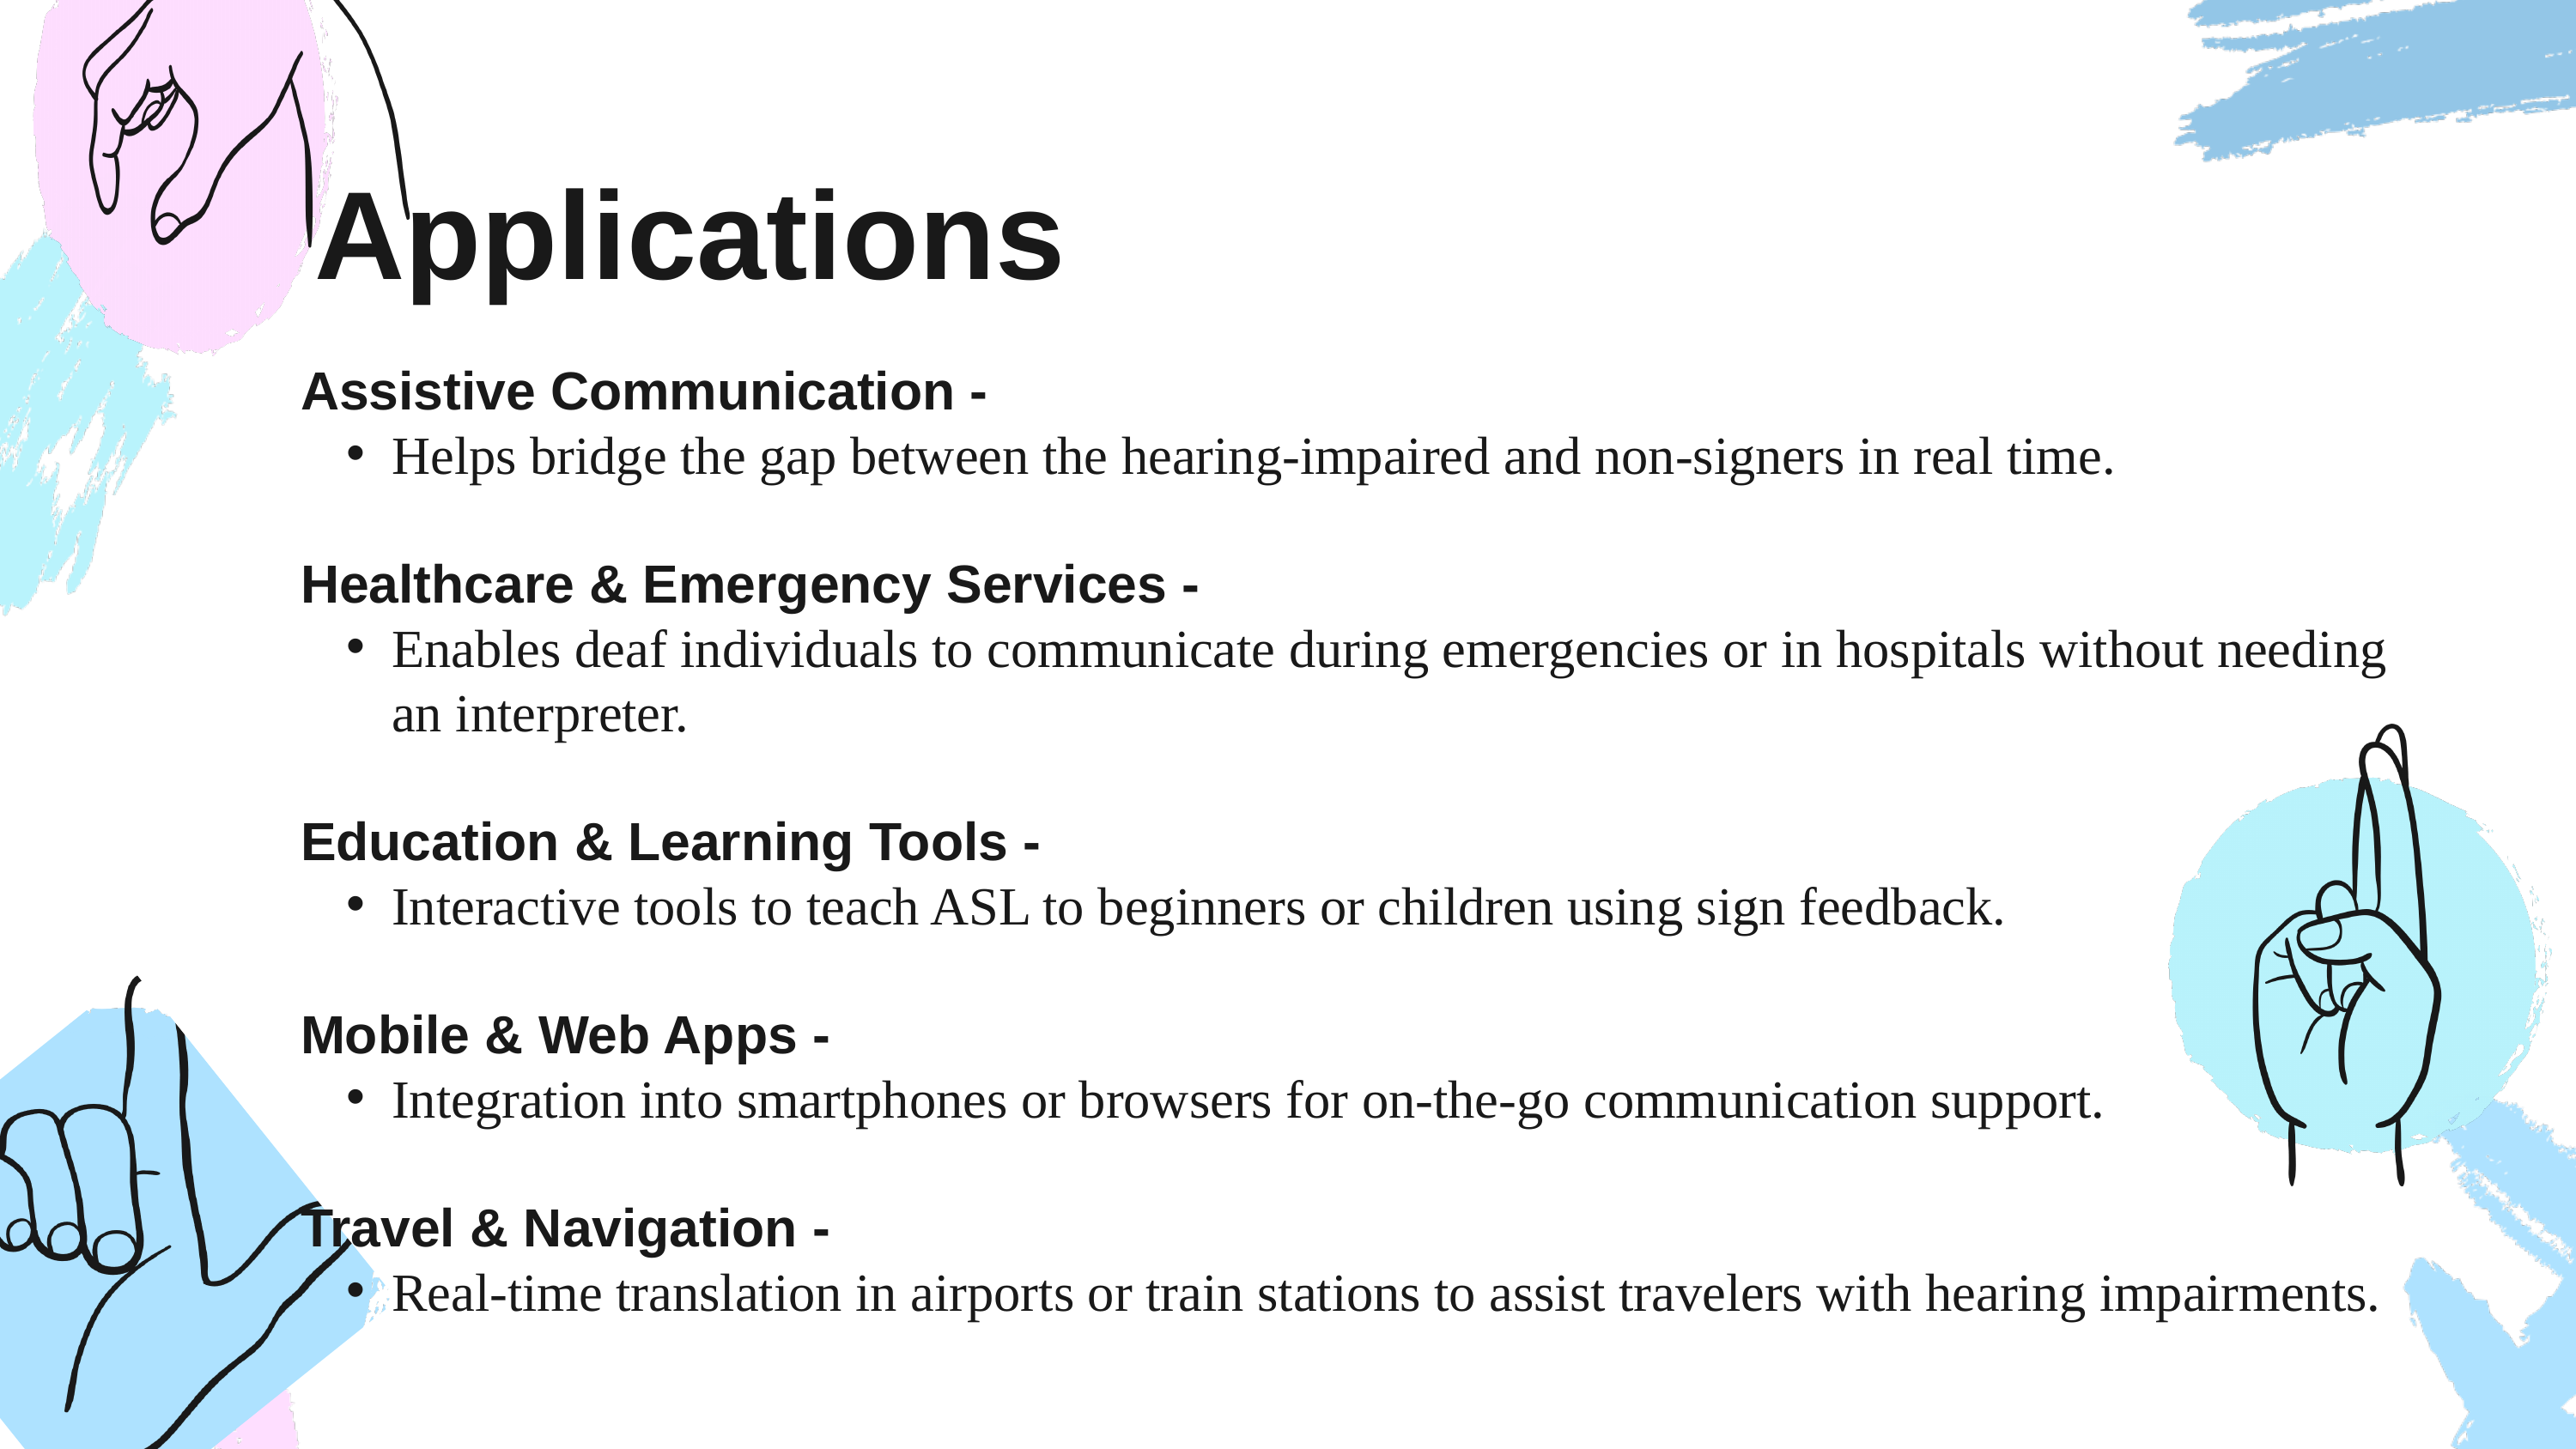

Applications
Assistive Communication -
Helps bridge the gap between the hearing-impaired and non-signers in real time.

Healthcare & Emergency Services -
Enables deaf individuals to communicate during emergencies or in hospitals without needing an interpreter.

Education & Learning Tools -
Interactive tools to teach ASL to beginners or children using sign feedback.

Mobile & Web Apps -
Integration into smartphones or browsers for on-the-go communication support.

Travel & Navigation -
Real-time translation in airports or train stations to assist travelers with hearing impairments.